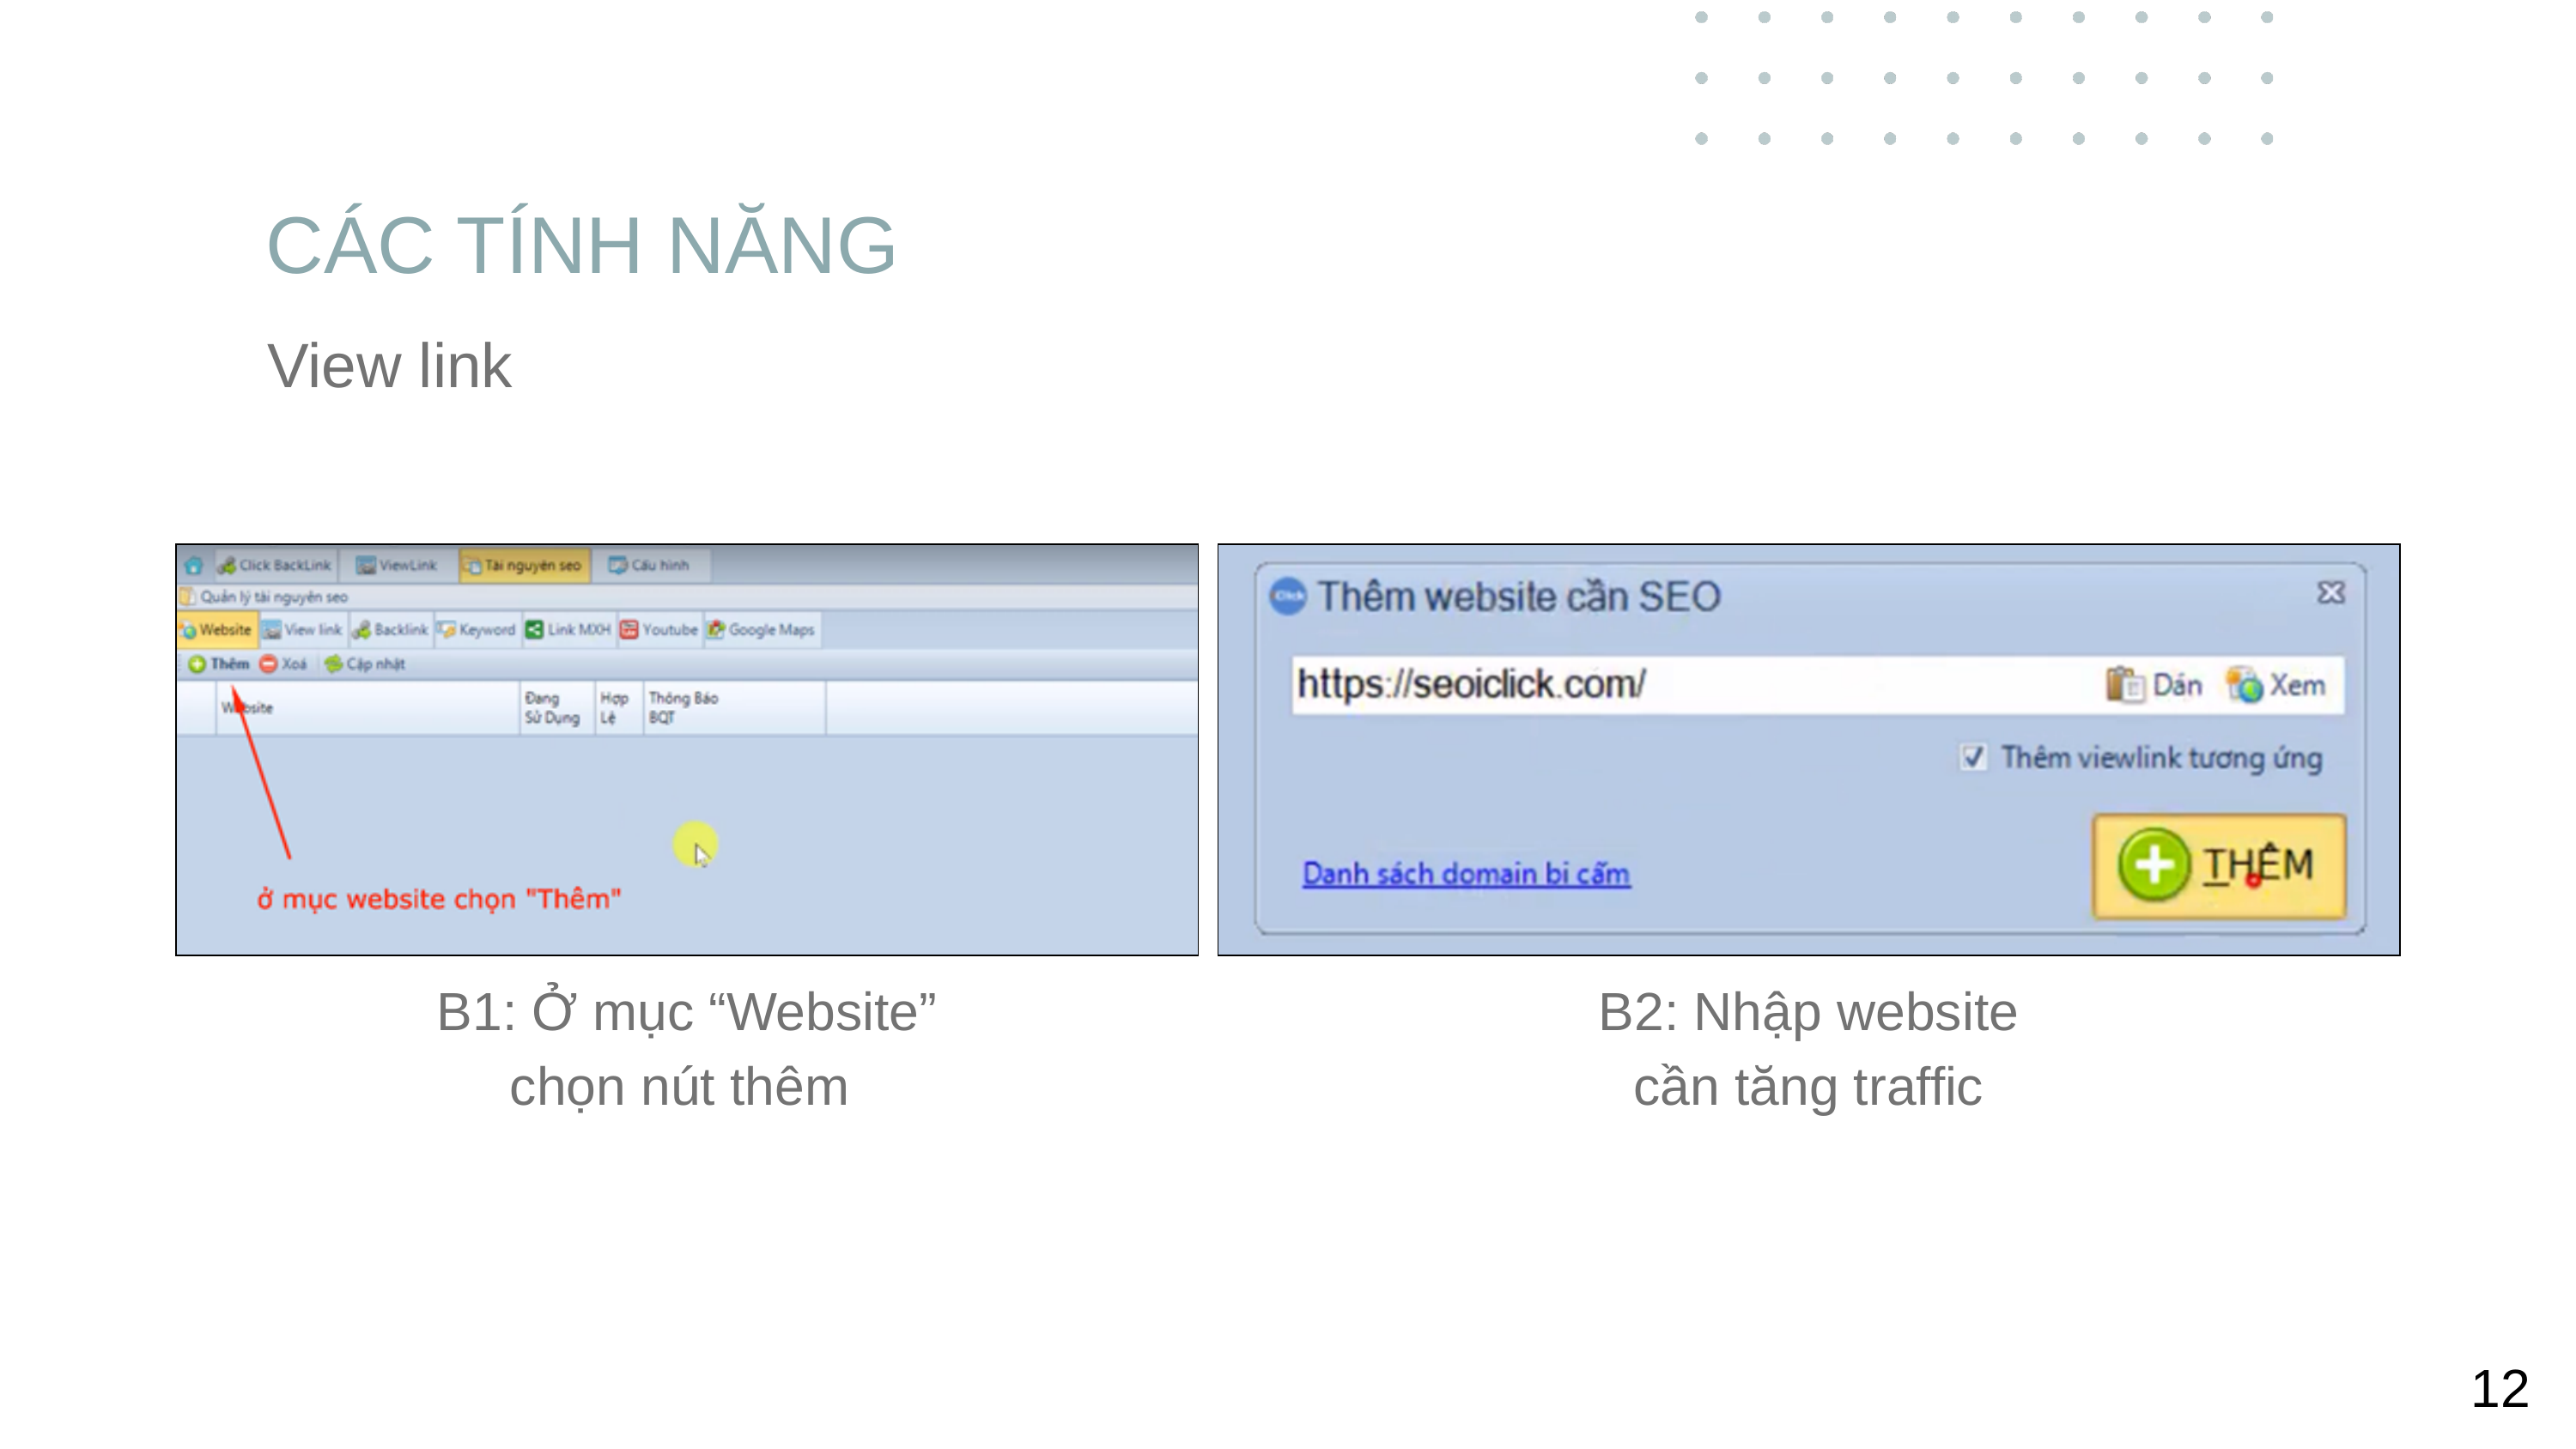

CÁC TÍNH NĂNG
View link

B1: Ở mục “Website” chọn nút thêm
B2: Nhập website cần tăng traffic
12